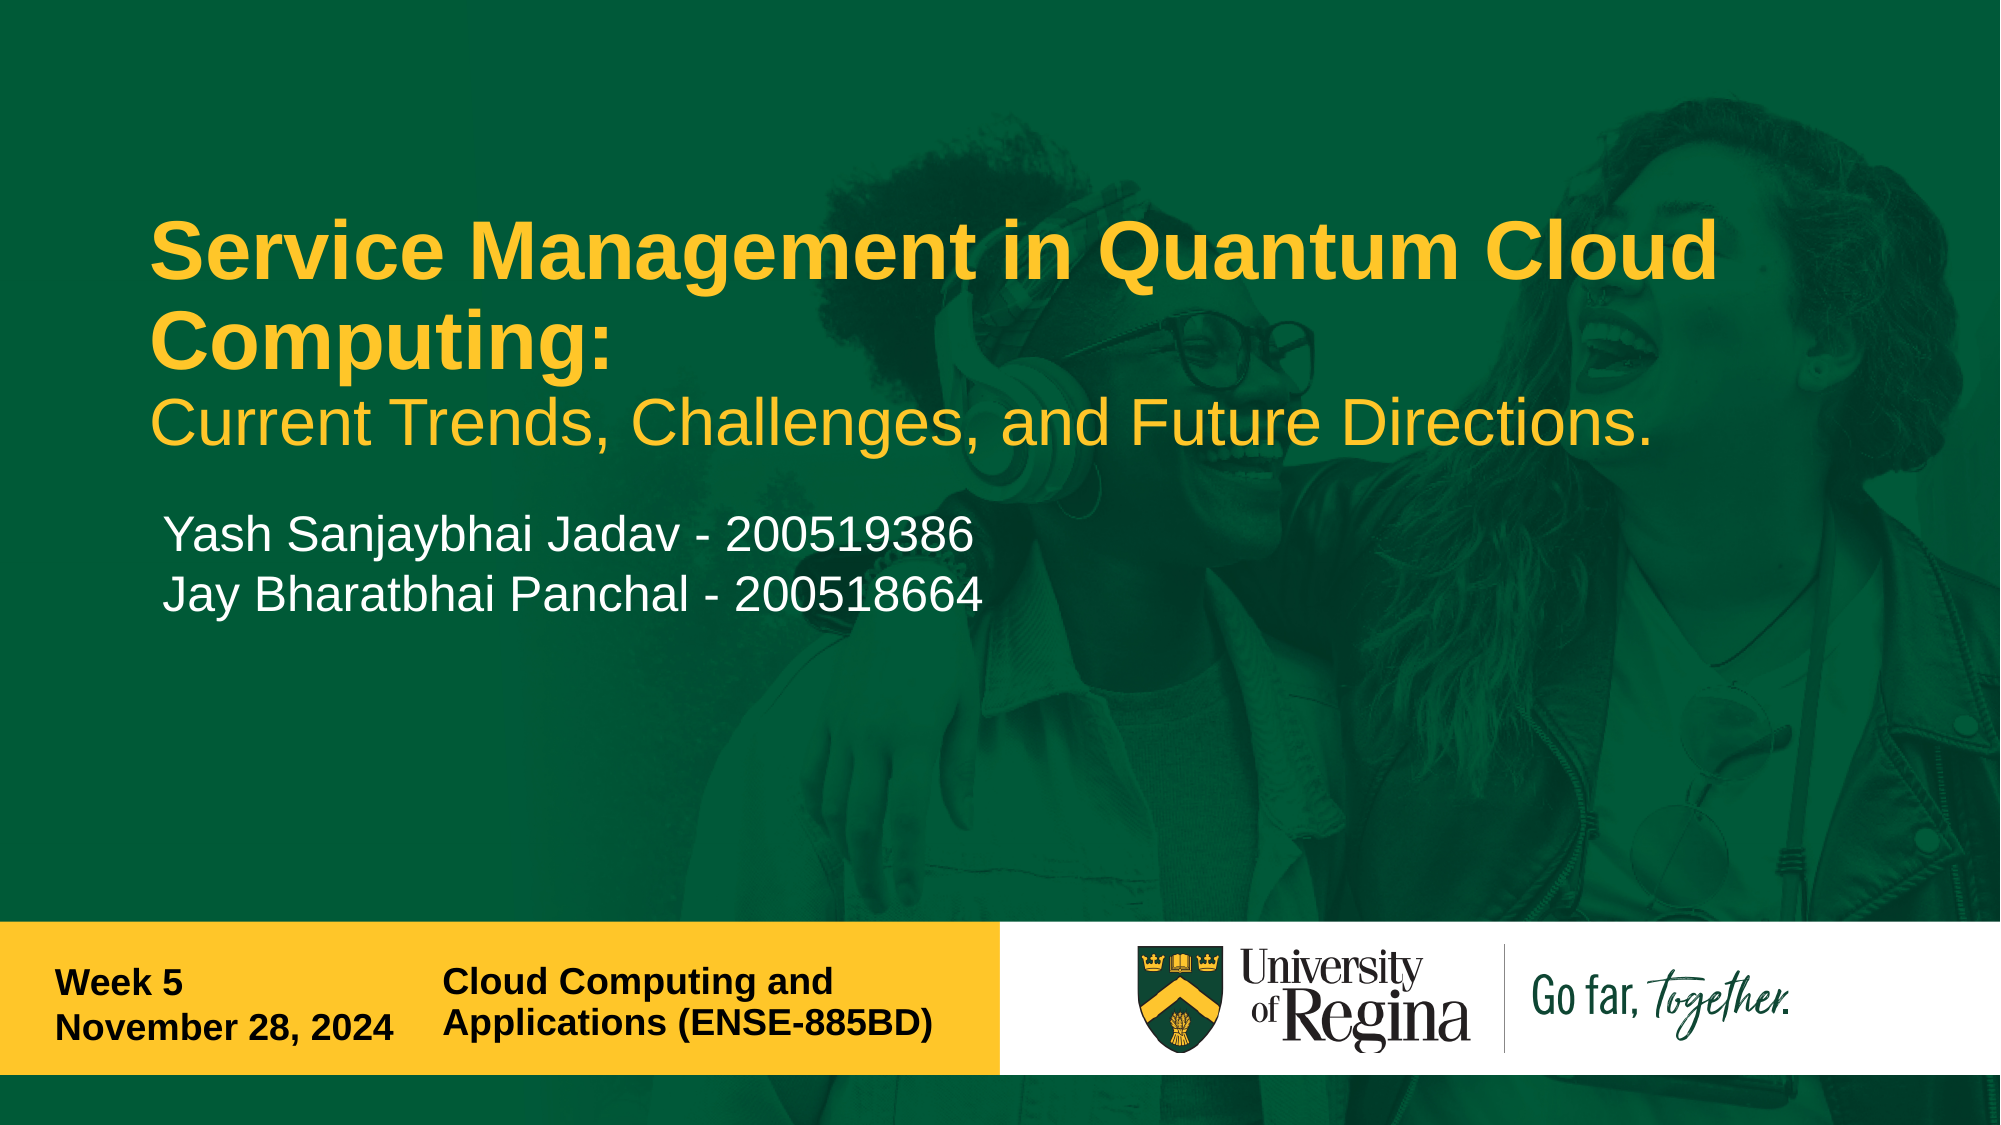

# Service Management in Quantum Cloud Computing: Current Trends, Challenges, and Future Directions.
Yash Sanjaybhai Jadav - 200519386
Jay Bharatbhai Panchal - 200518664

Week 5
November 28, 2024
Cloud Computing and Applications (ENSE-885BD)